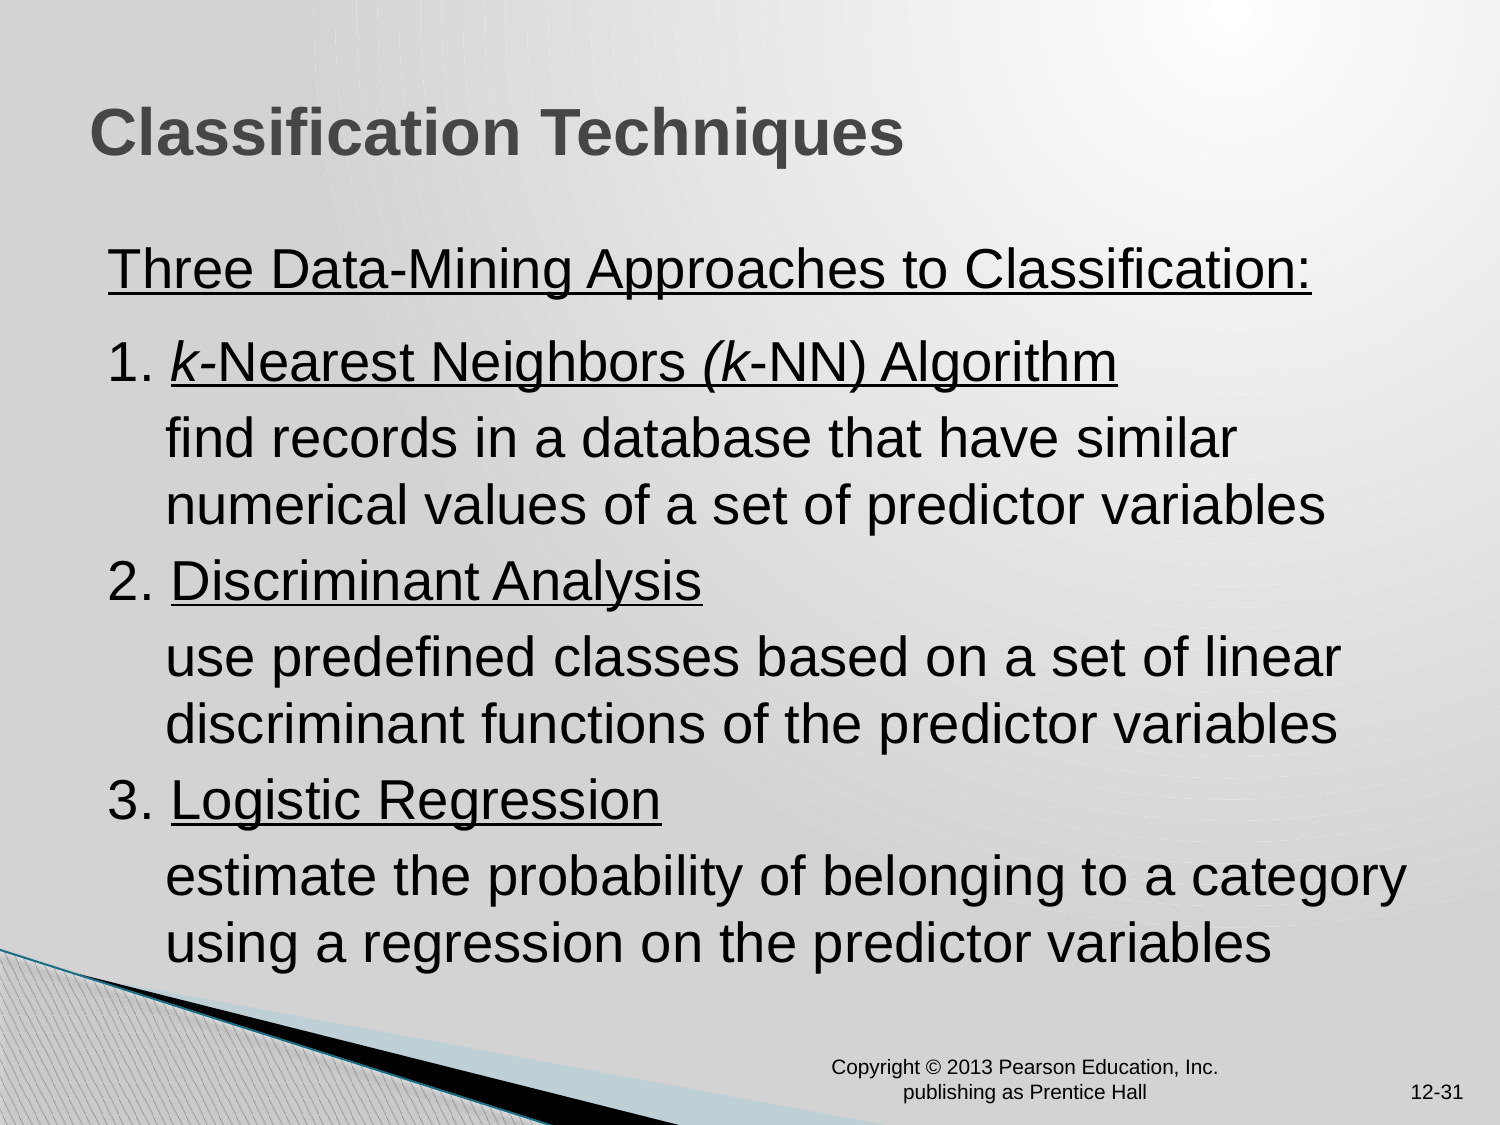

# Classification Techniques
Three Data-Mining Approaches to Classification:
1. k-Nearest Neighbors (k-NN) Algorithm
find records in a database that have similar numerical values of a set of predictor variables
2. Discriminant Analysis
use predefined classes based on a set of linear discriminant functions of the predictor variables
3. Logistic Regression
estimate the probability of belonging to a category using a regression on the predictor variables
Copyright © 2013 Pearson Education, Inc. publishing as Prentice Hall
12-31